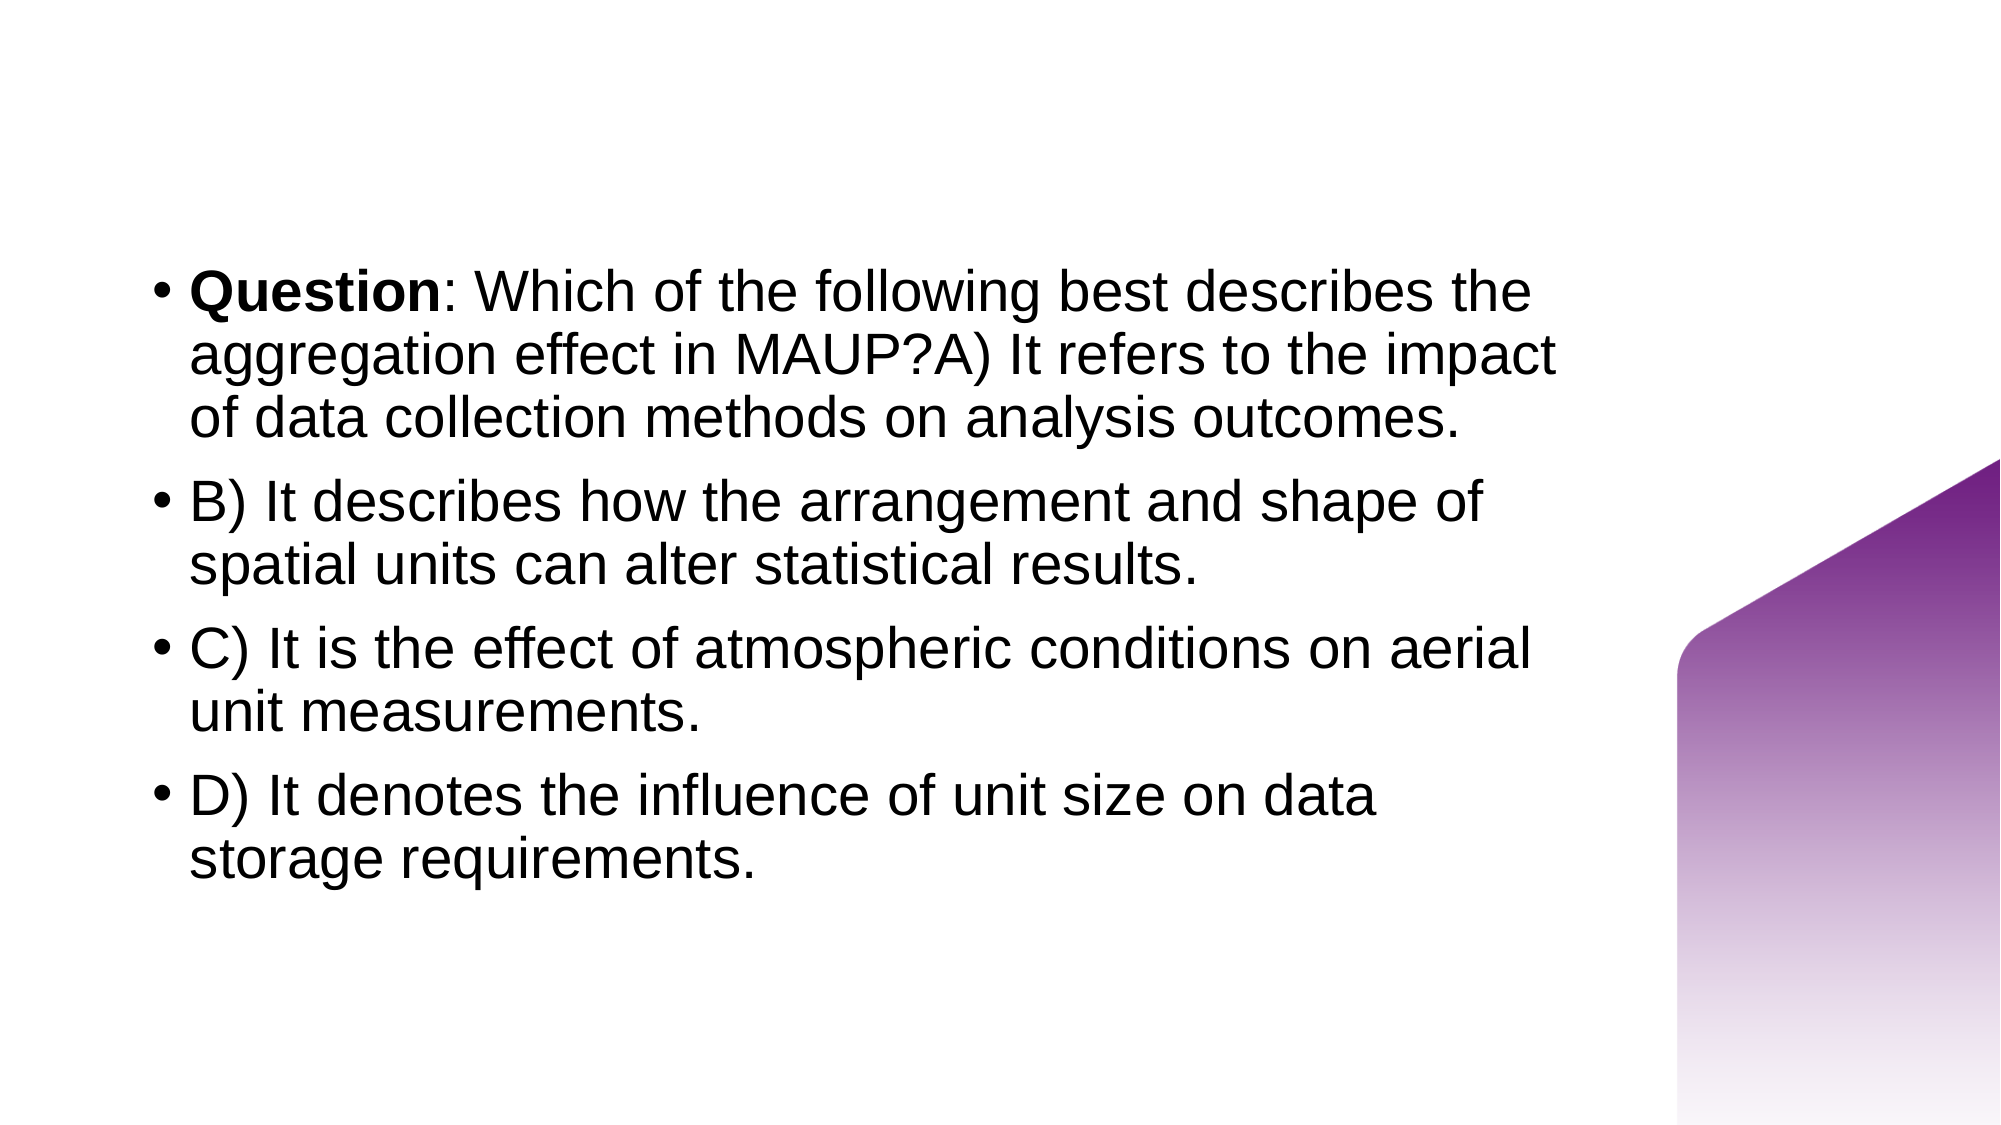

# Mentimeter question 2
Question: Which of the following best describes the aggregation effect in MAUP?A) It refers to the impact of data collection methods on analysis outcomes.
B) It describes how the arrangement and shape of spatial units can alter statistical results.
C) It is the effect of atmospheric conditions on aerial unit measurements.
D) It denotes the influence of unit size on data storage requirements.